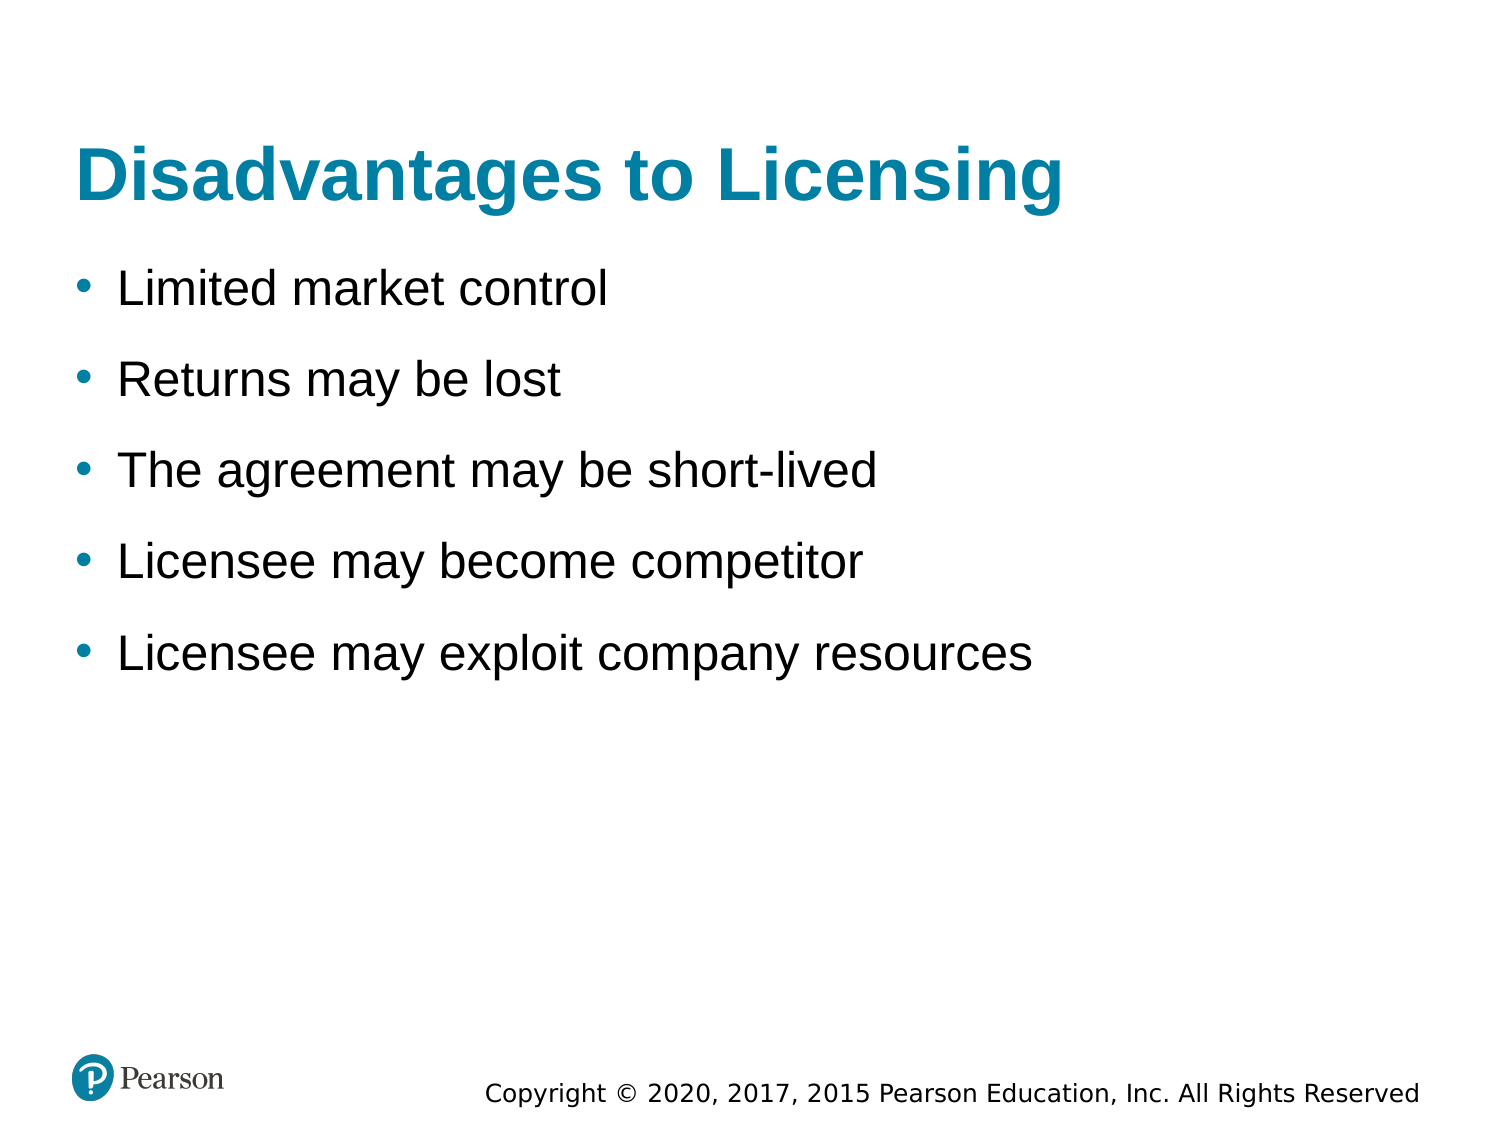

# Disadvantages to Licensing
Limited market control
Returns may be lost
The agreement may be short-lived
Licensee may become competitor
Licensee may exploit company resources